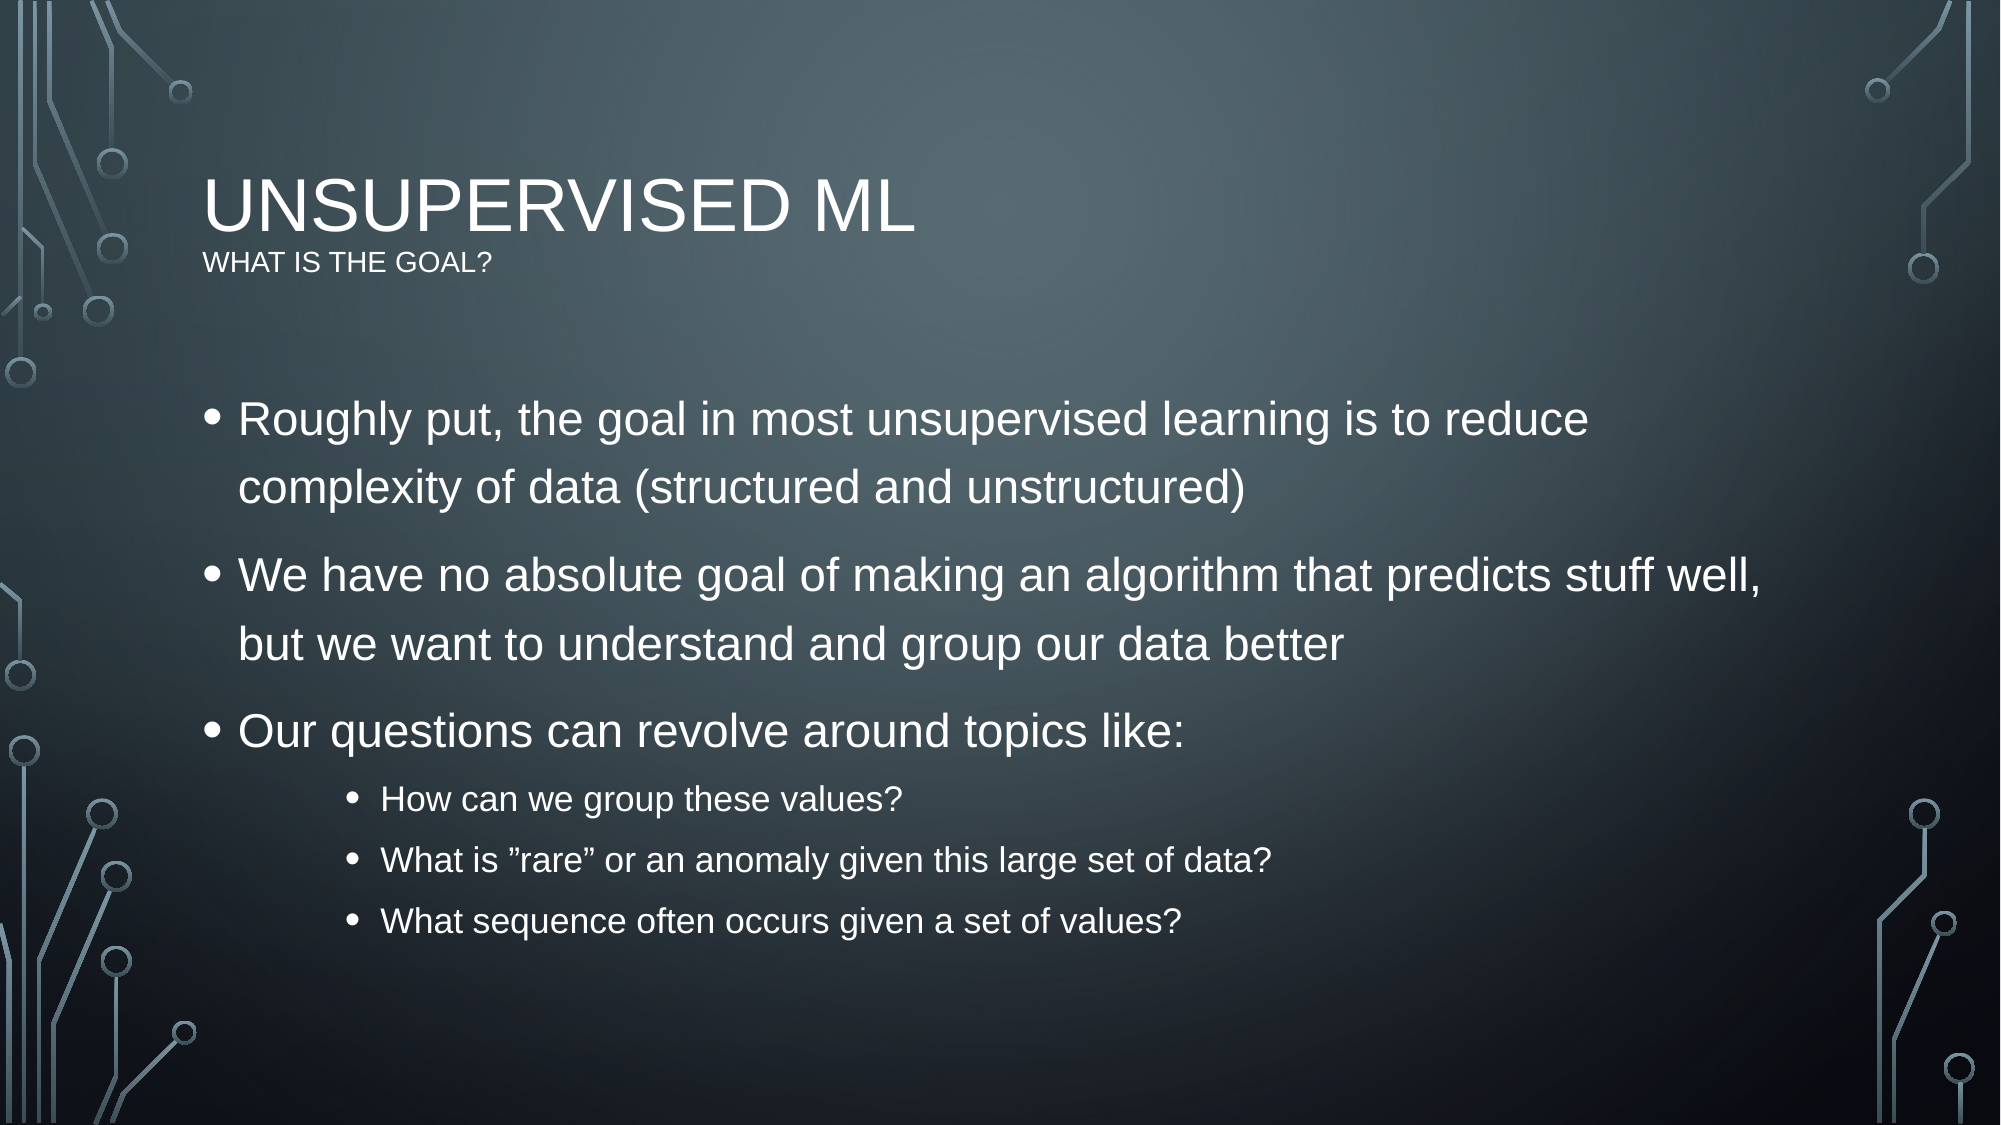

# Unsupervised ML What is the goal?
Roughly put, the goal in most unsupervised learning is to reduce complexity of data (structured and unstructured)
We have no absolute goal of making an algorithm that predicts stuff well, but we want to understand and group our data better
Our questions can revolve around topics like:
How can we group these values?
What is ”rare” or an anomaly given this large set of data?
What sequence often occurs given a set of values?